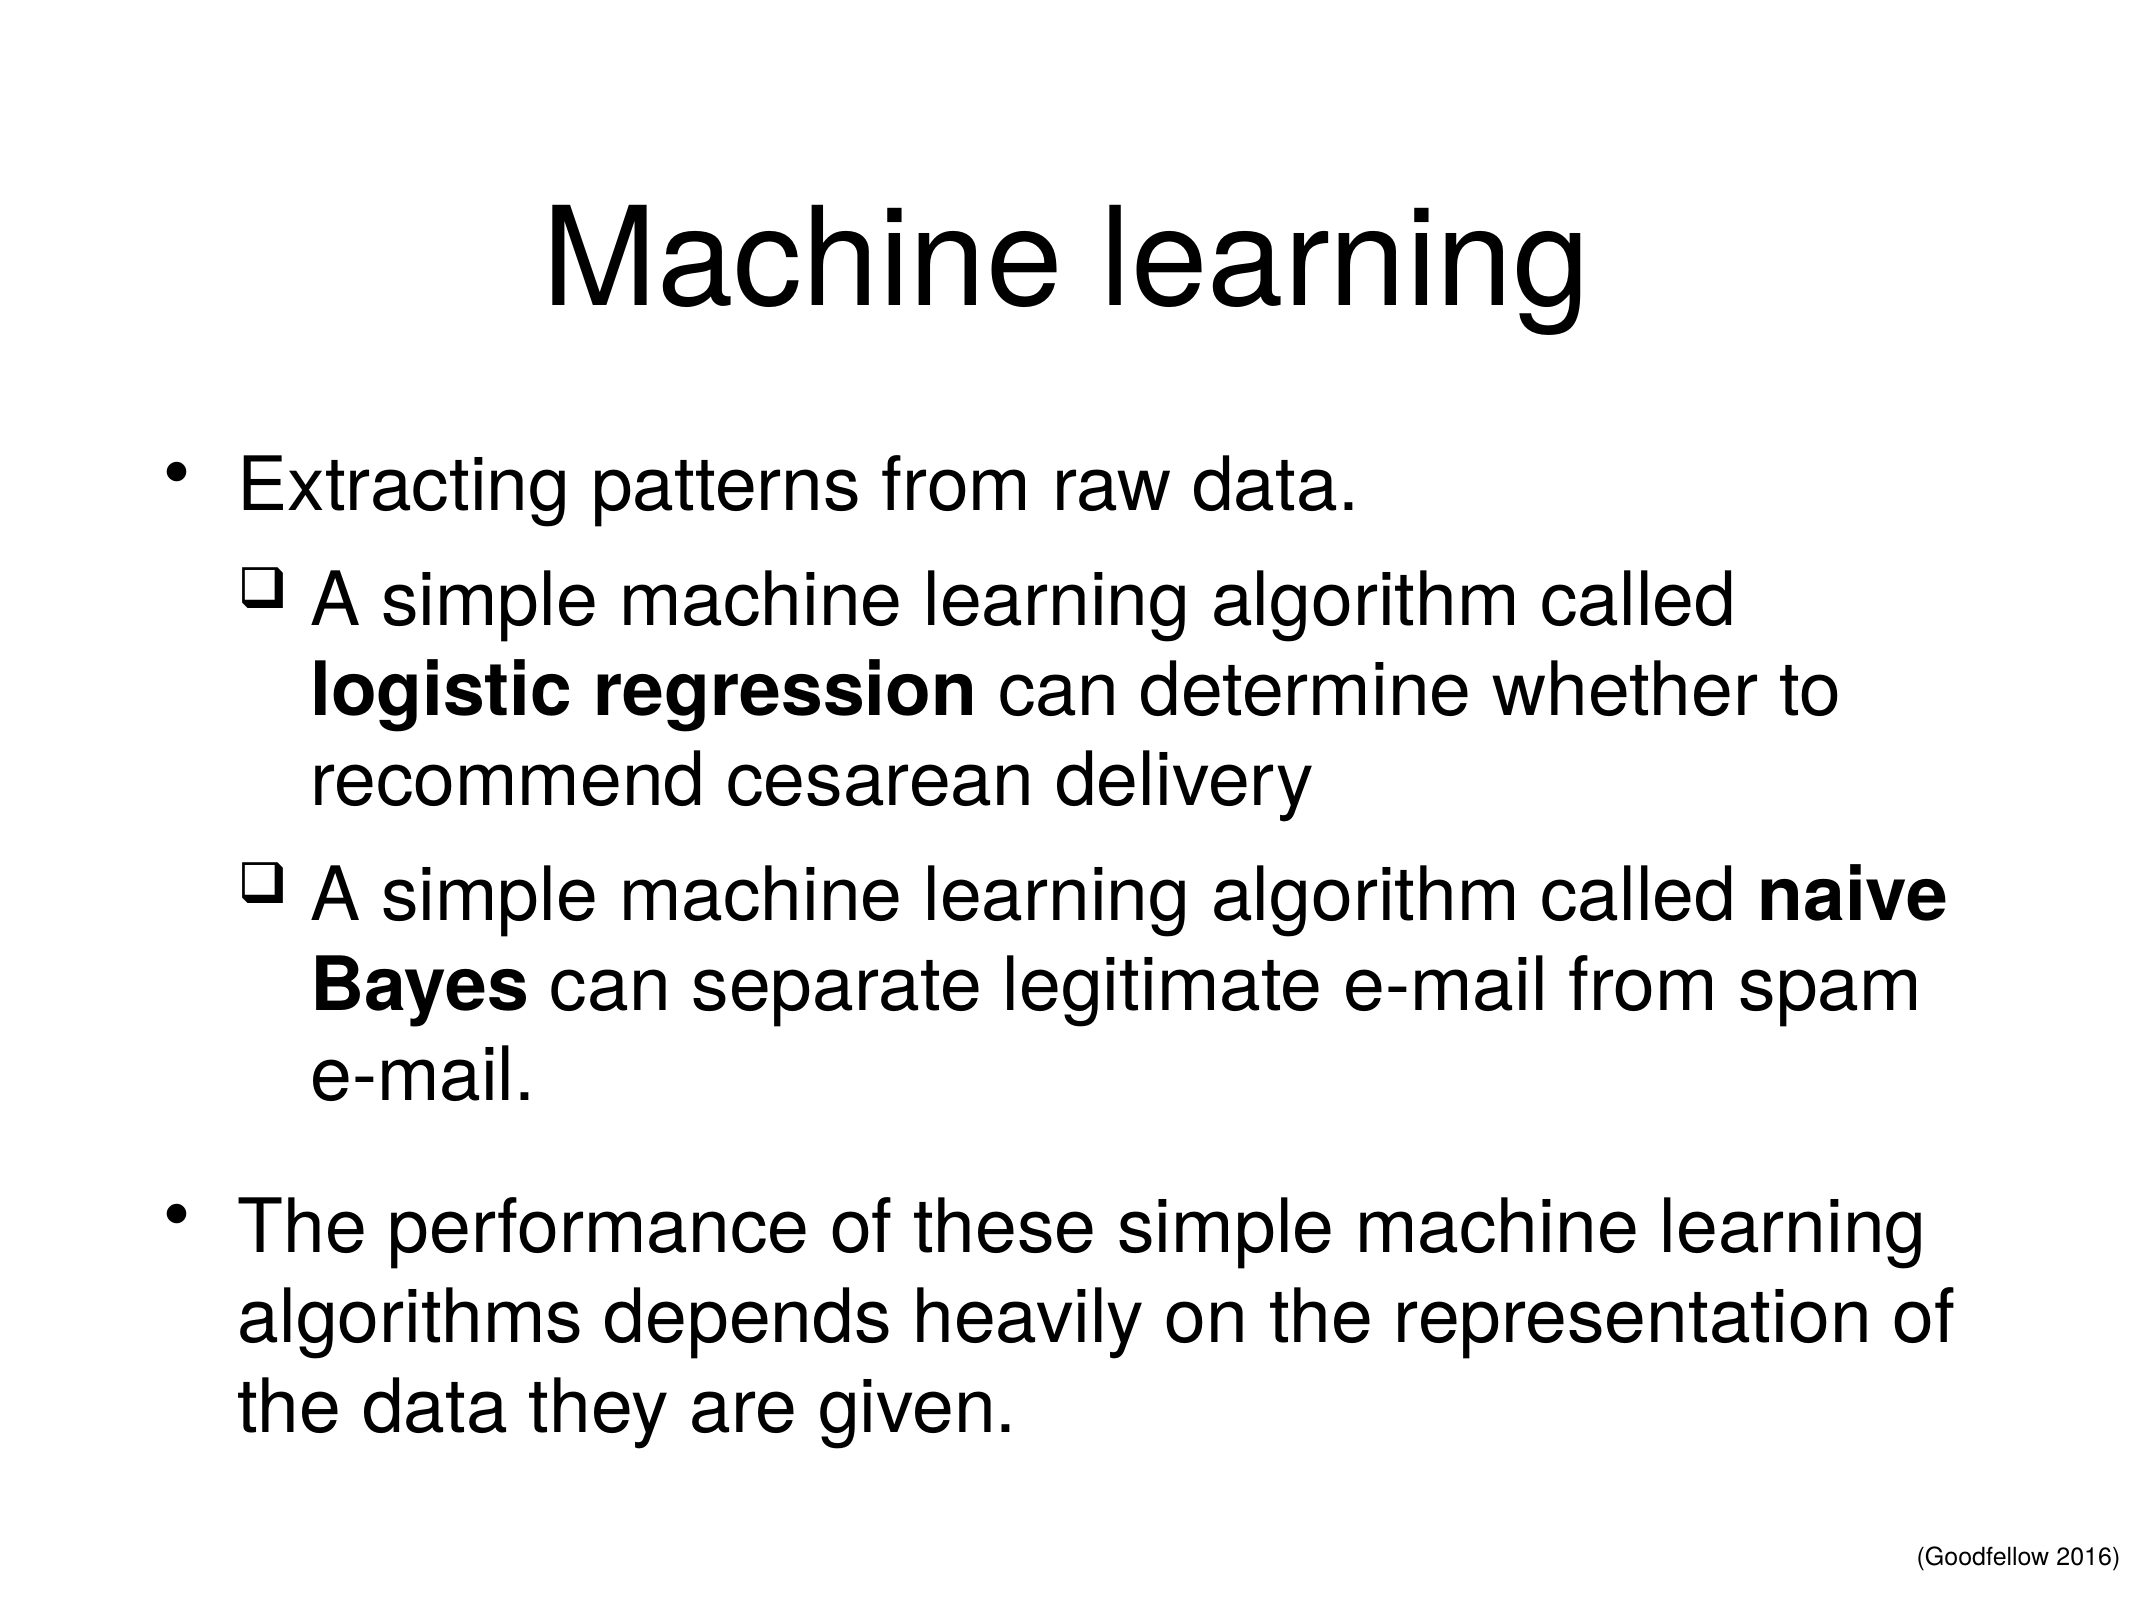

# Machine learning
Extracting patterns from raw data.
A simple machine learning algorithm called logistic regression can determine whether to recommend cesarean delivery
A simple machine learning algorithm called naive Bayes can separate legitimate e-mail from spam e-mail.
The performance of these simple machine learning algorithms depends heavily on the representation of the data they are given.